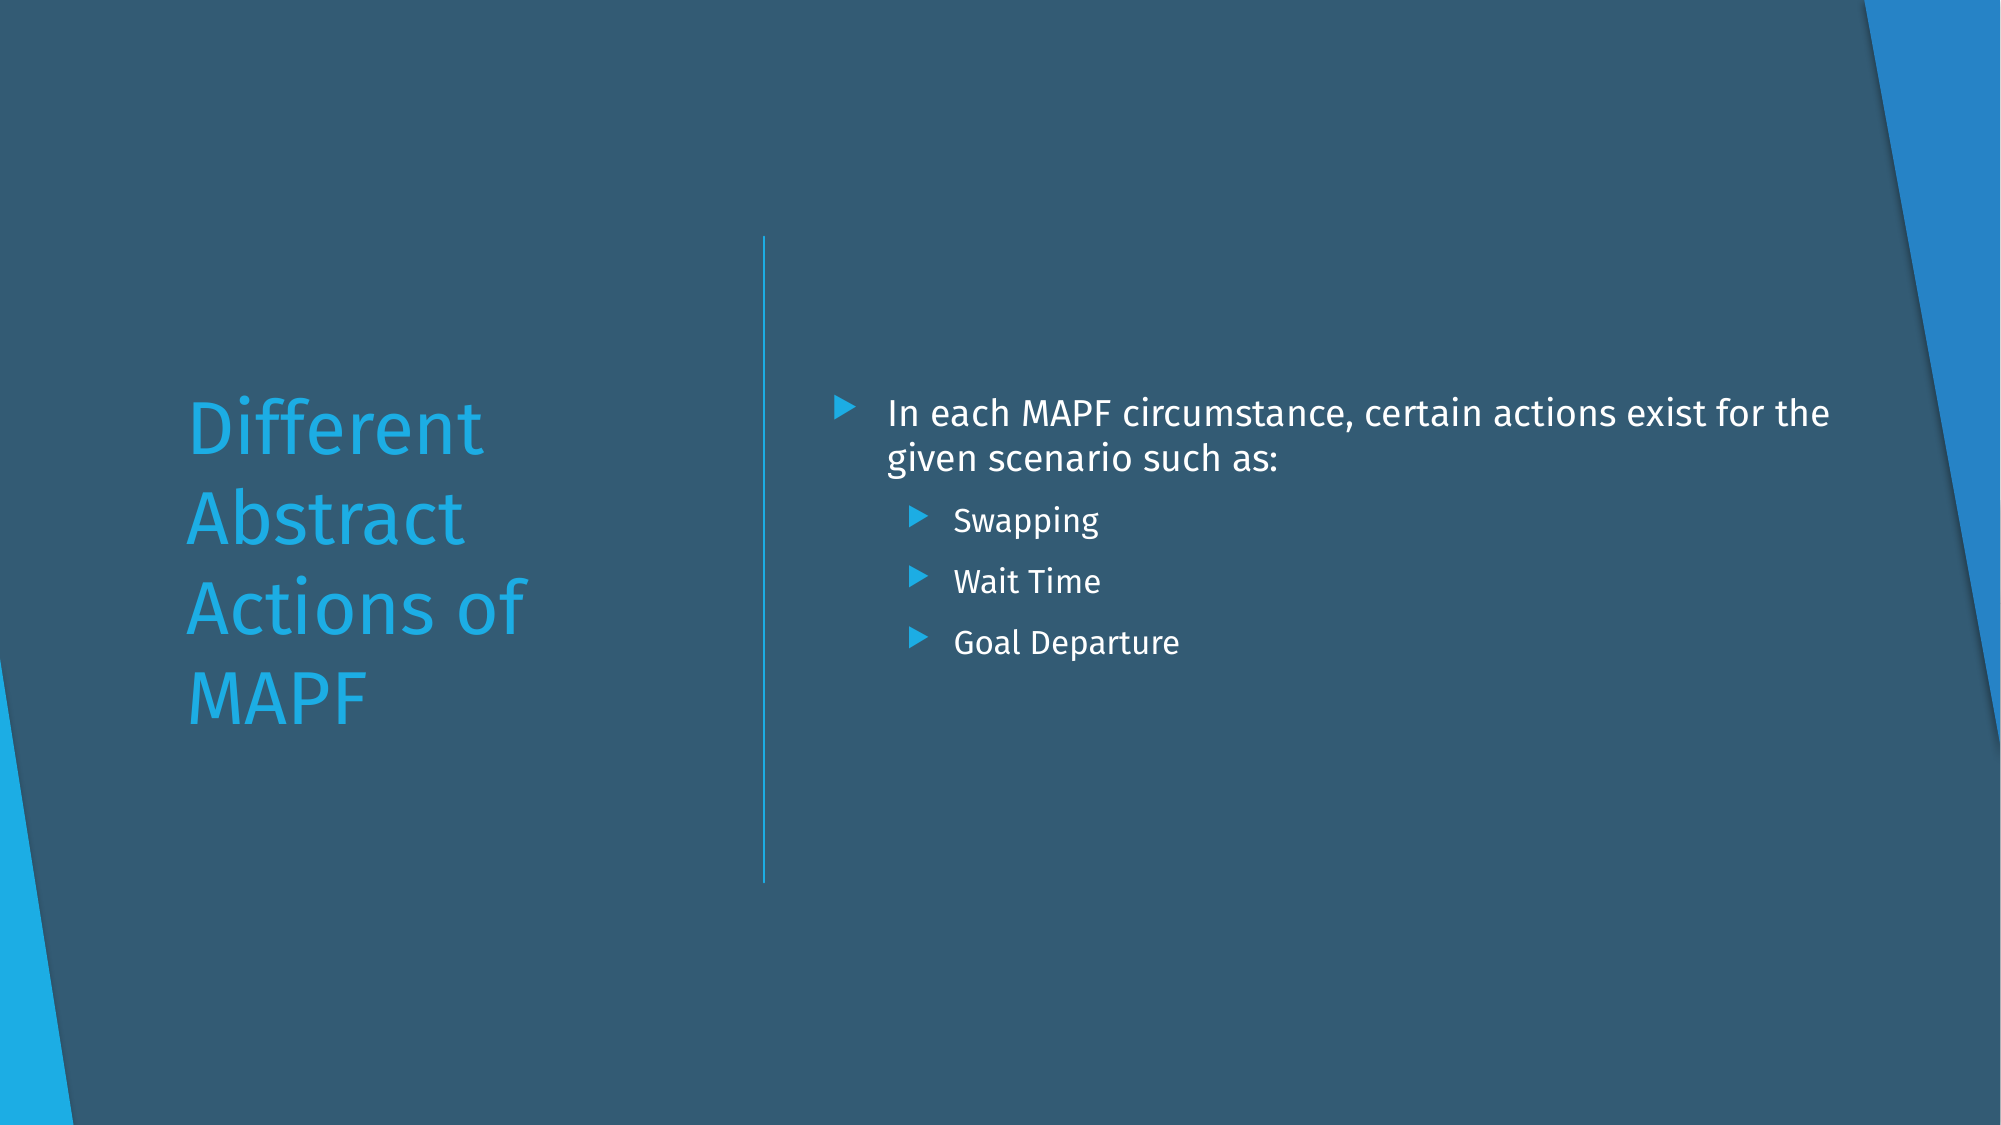

In each MAPF circumstance, certain actions exist for the given scenario such as:
Swapping
Wait Time
Goal Departure

# Different Abstract Actions of MAPF